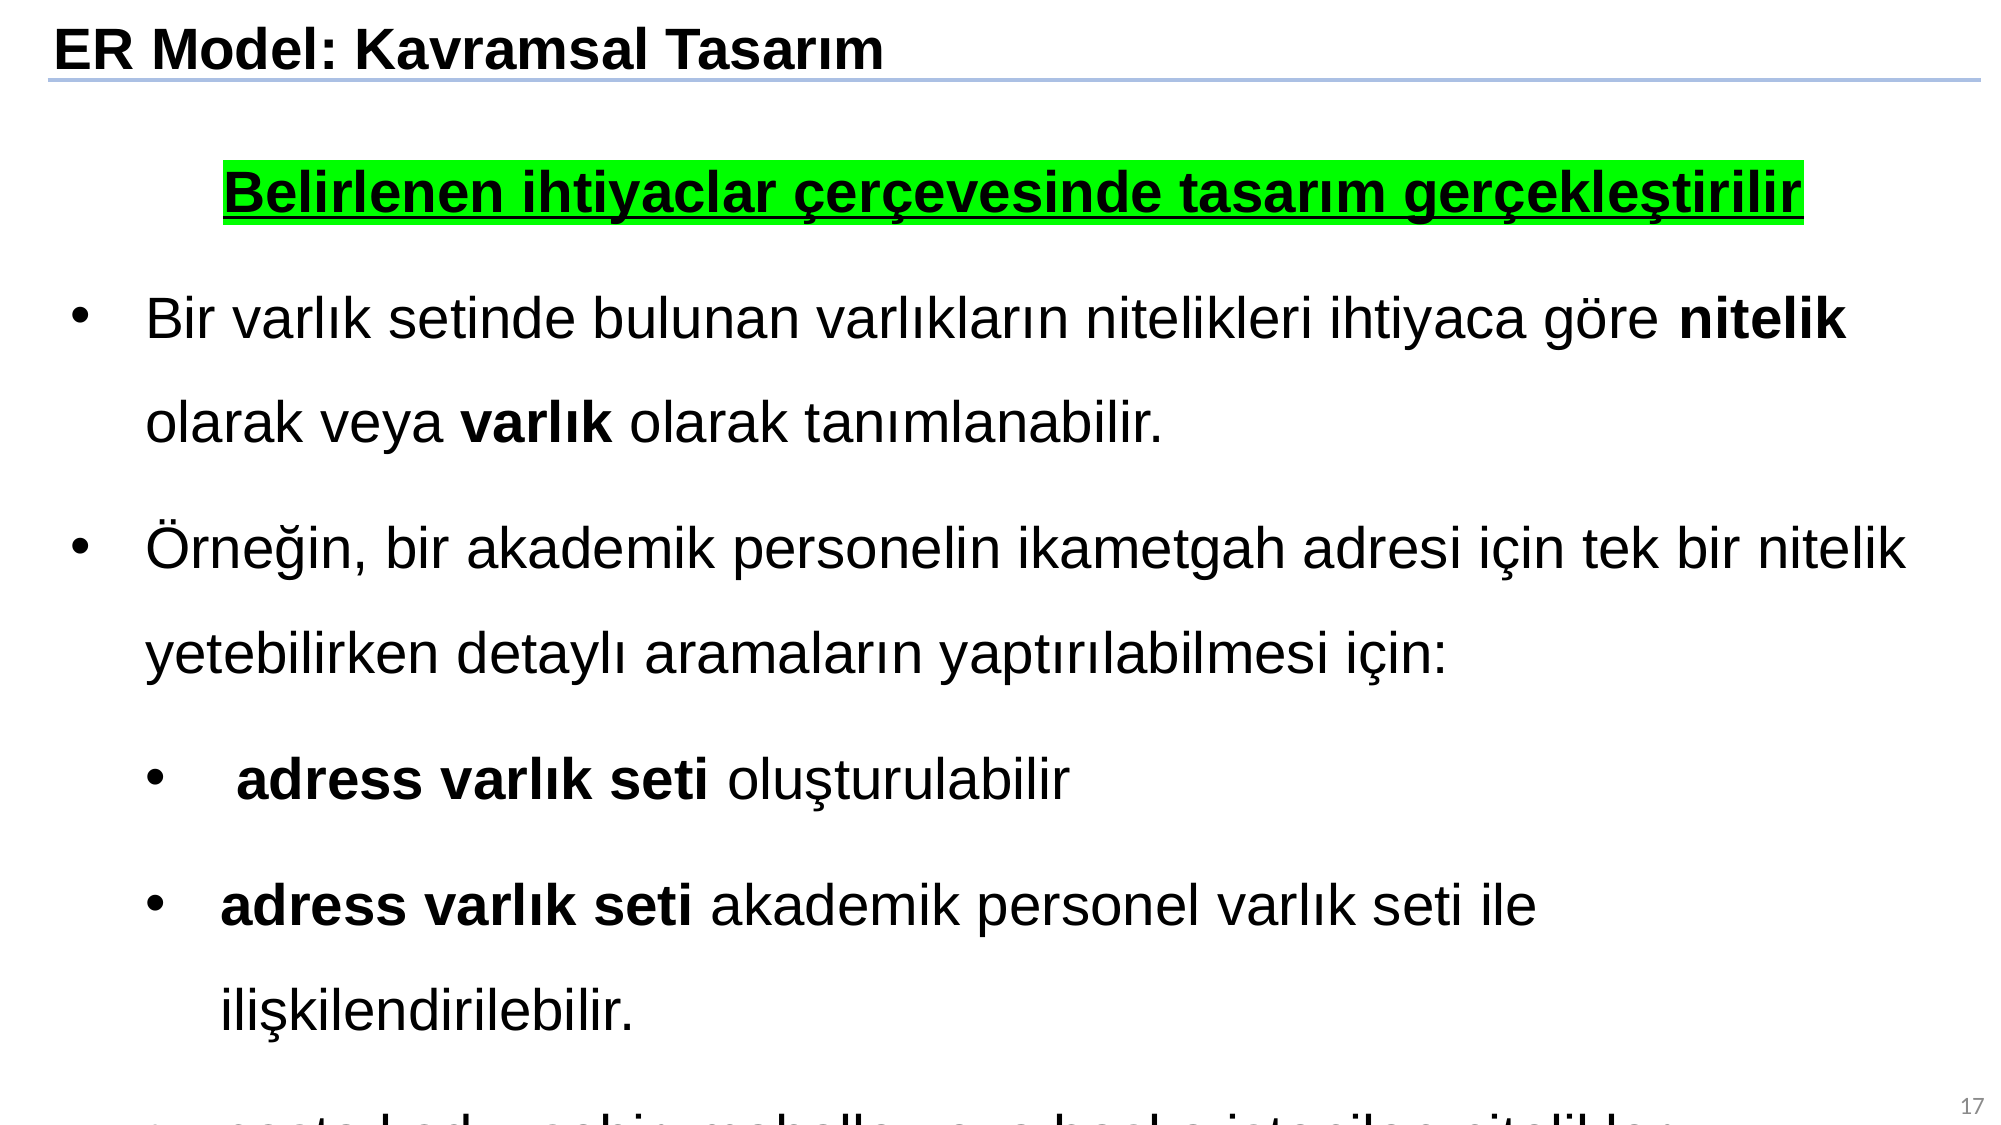

ER Model: Kavramsal Tasarım
Belirlenen ihtiyaclar çerçevesinde tasarım gerçekleştirilir
Bir varlık setinde bulunan varlıkların nitelikleri ihtiyaca göre nitelik olarak veya varlık olarak tanımlanabilir.
Örneğin, bir akademik personelin ikametgah adresi için tek bir nitelik yetebilirken detaylı aramaların yaptırılabilmesi için:
 adress varlık seti oluşturulabilir
adress varlık seti akademik personel varlık seti ile ilişkilendirilebilir.
posta kodu, şehir, mahalle veya başka istenilen nitelikler eklenebilir….

17